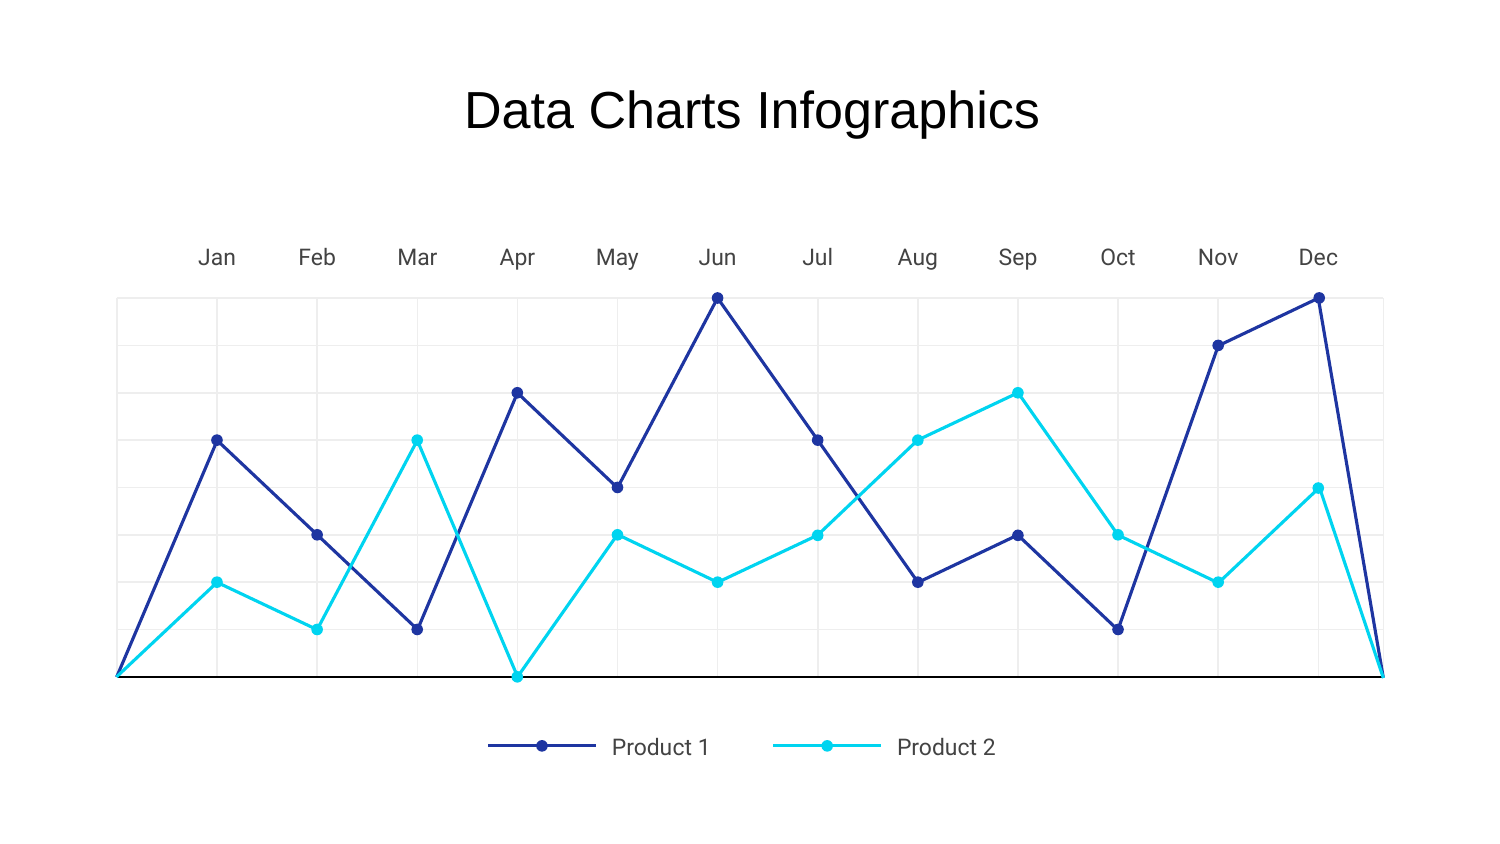

# Data Charts Infographics
Jan
Feb
Mar
Apr
May
Jun
Jul
Aug
Sep
Oct
Nov
Dec

Product 1

Product 2